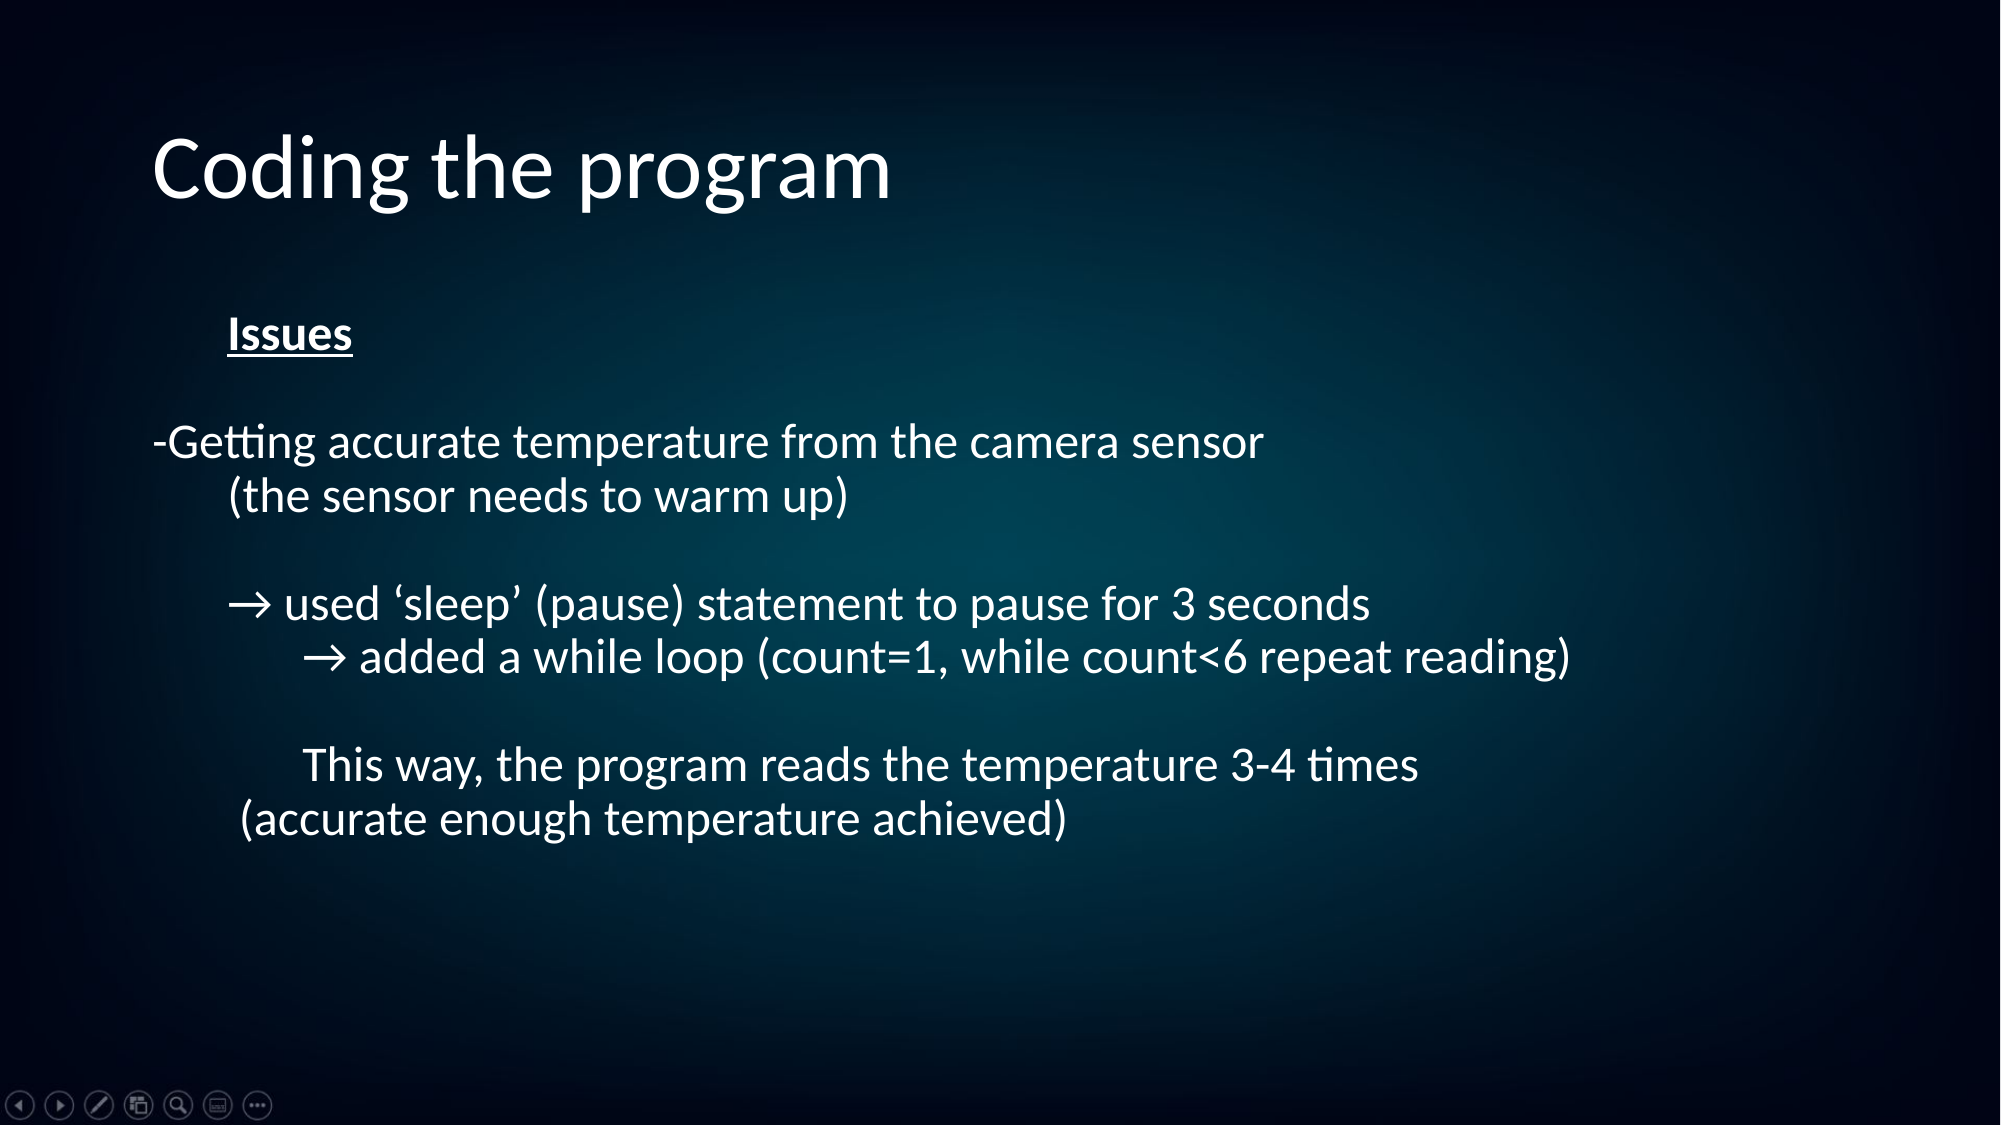

# Coding the program
Issues

-Getting accurate temperature from the camera sensor
(the sensor needs to warm up)

→ used ‘sleep’ (pause) statement to pause for 3 seconds
	→ added a while loop (count=1, while count<6 repeat reading)

	This way, the program reads the temperature 3-4 times
 (accurate enough temperature achieved)